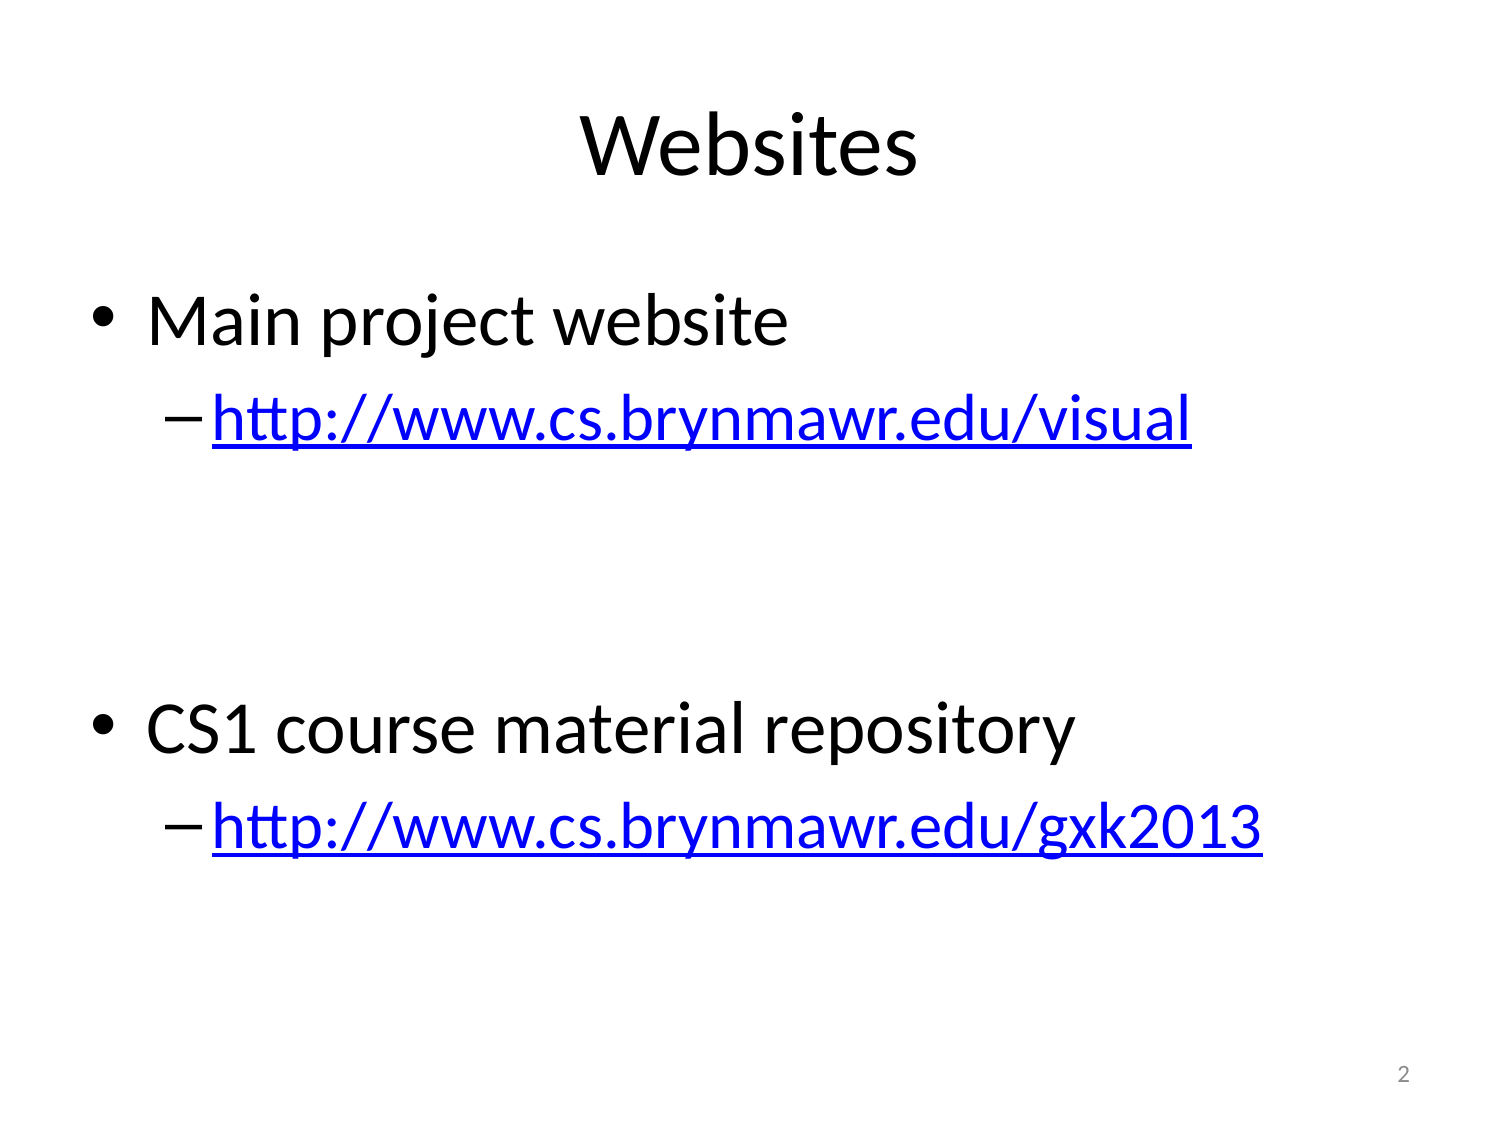

# Websites
Main project website
http://www.cs.brynmawr.edu/visual

CS1 course material repository
http://www.cs.brynmawr.edu/gxk2013

2